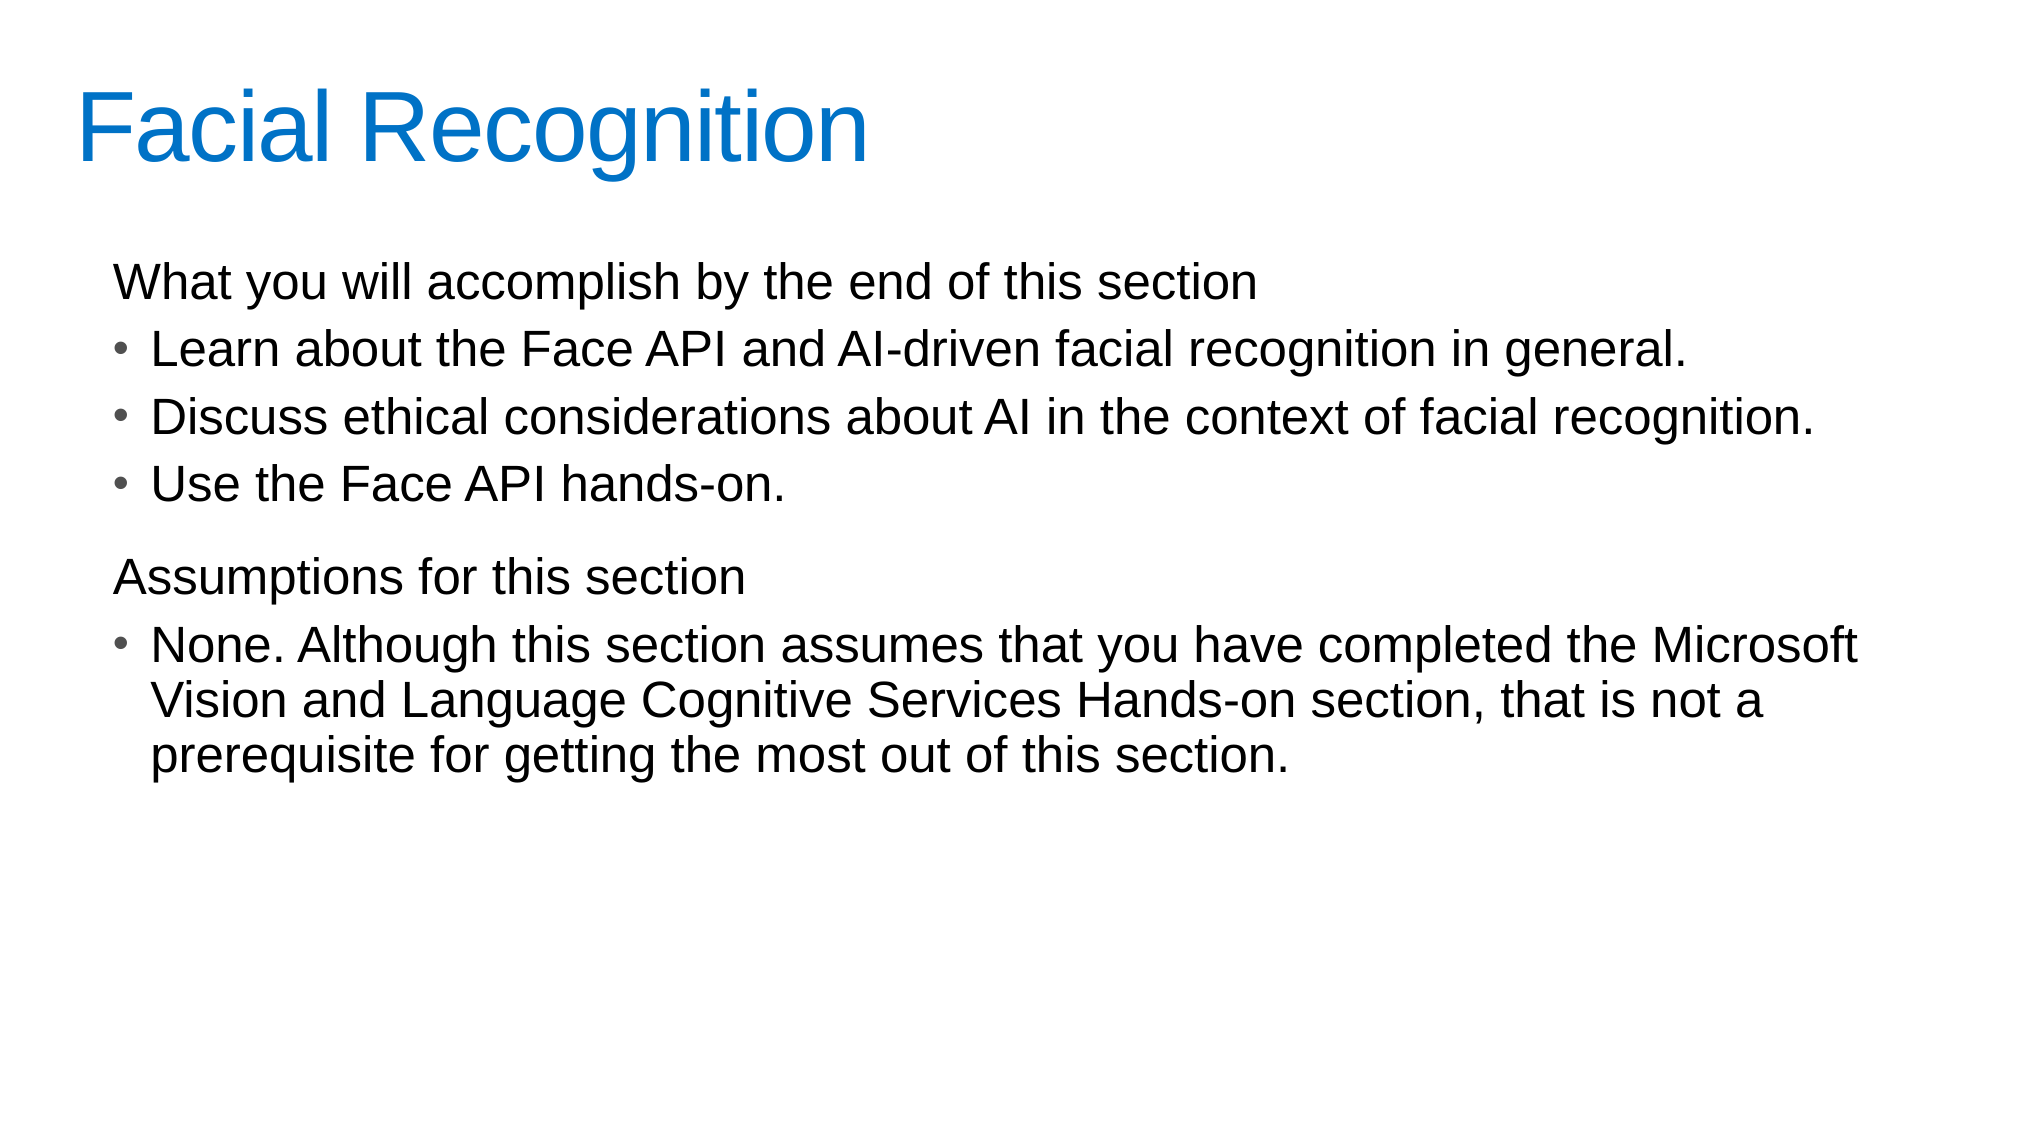

# Facial Recognition
What you will accomplish by the end of this section
Learn about the Face API and AI-driven facial recognition in general.
Discuss ethical considerations about AI in the context of facial recognition.
Use the Face API hands-on.
Assumptions for this section
None. Although this section assumes that you have completed the Microsoft Vision and Language Cognitive Services Hands-on section, that is not a prerequisite for getting the most out of this section.